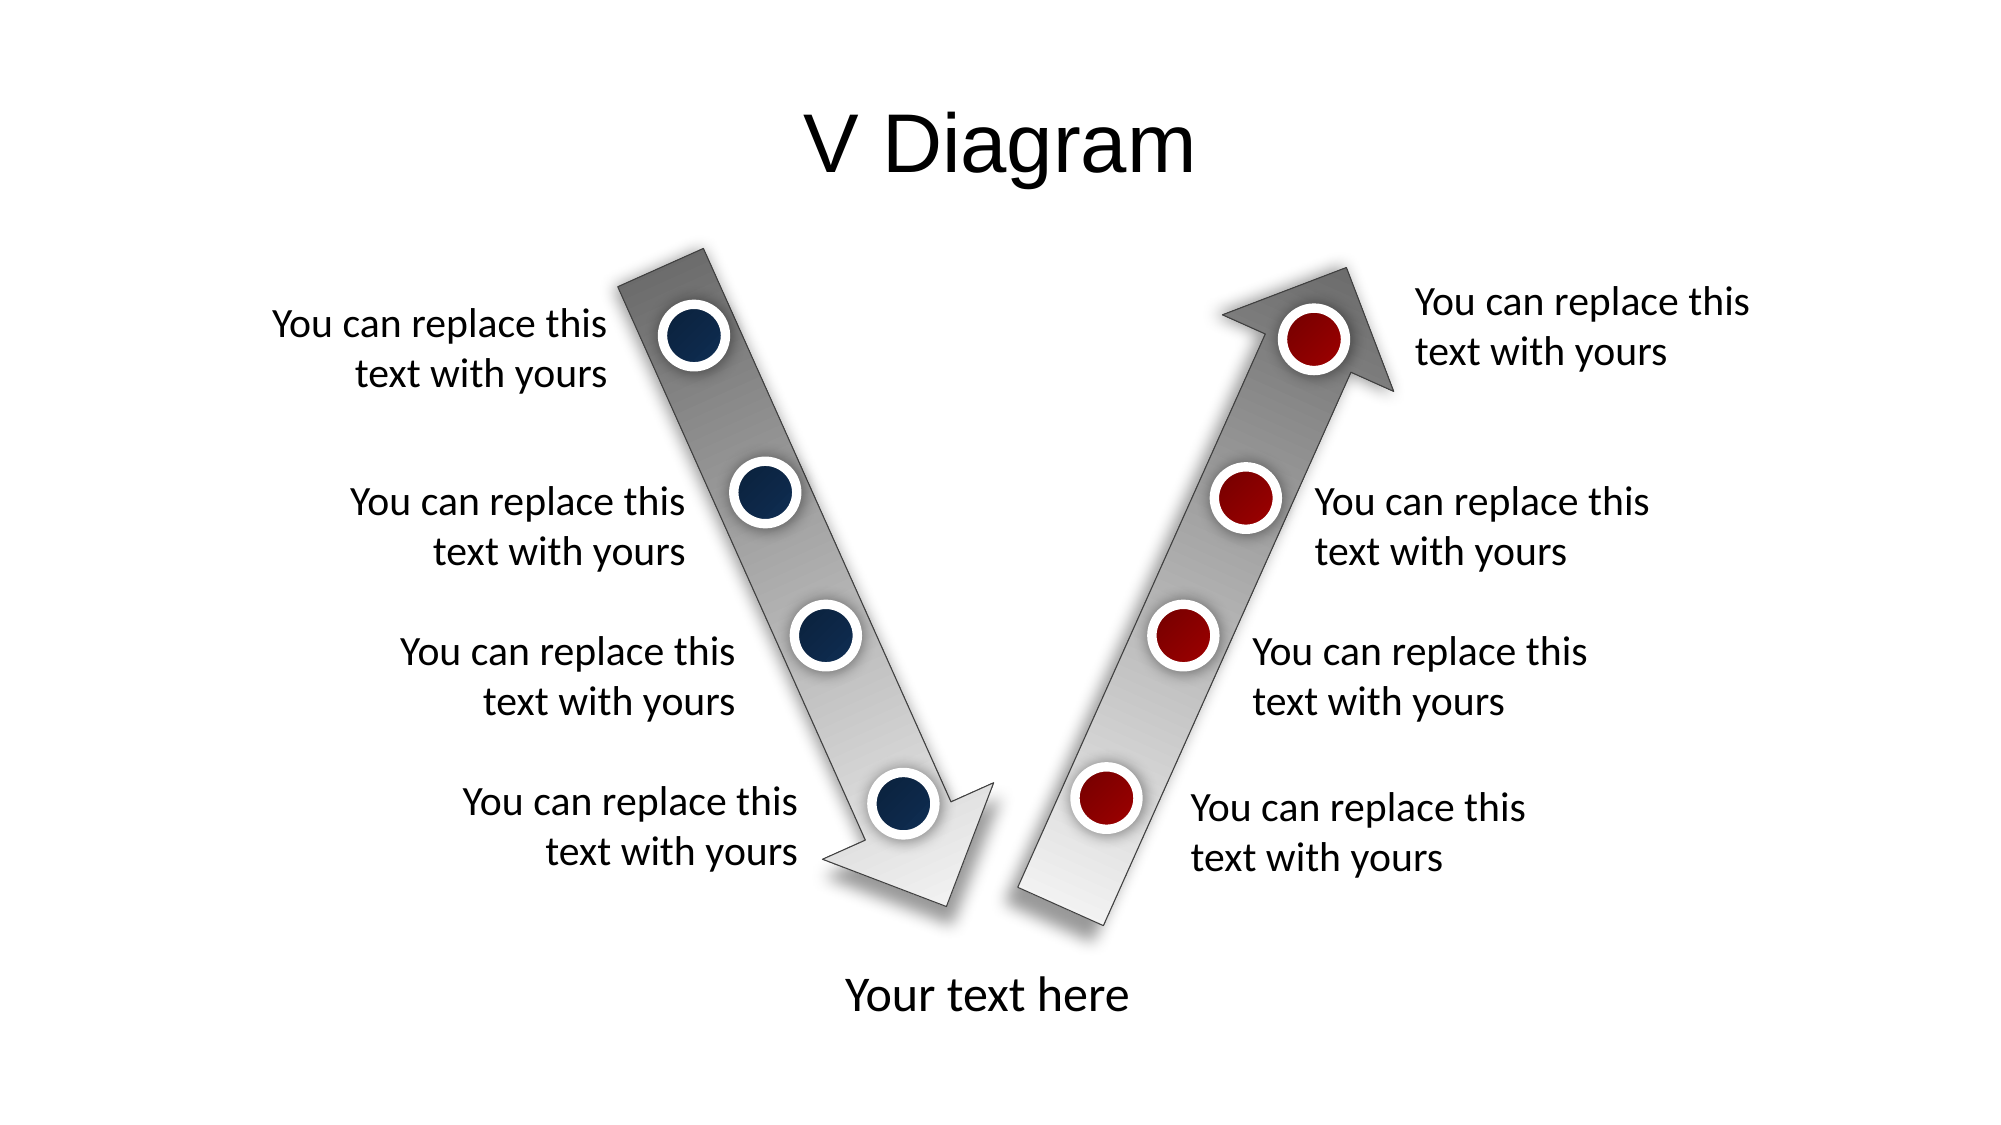

# V Diagram
You can replace this text with yours

You can replace this text with yours

You can replace this text with yours

You can replace this text with yours

You can replace this text with yours

You can replace this text with yours
You can replace this text with yours

You can replace this text with yours
Your text here